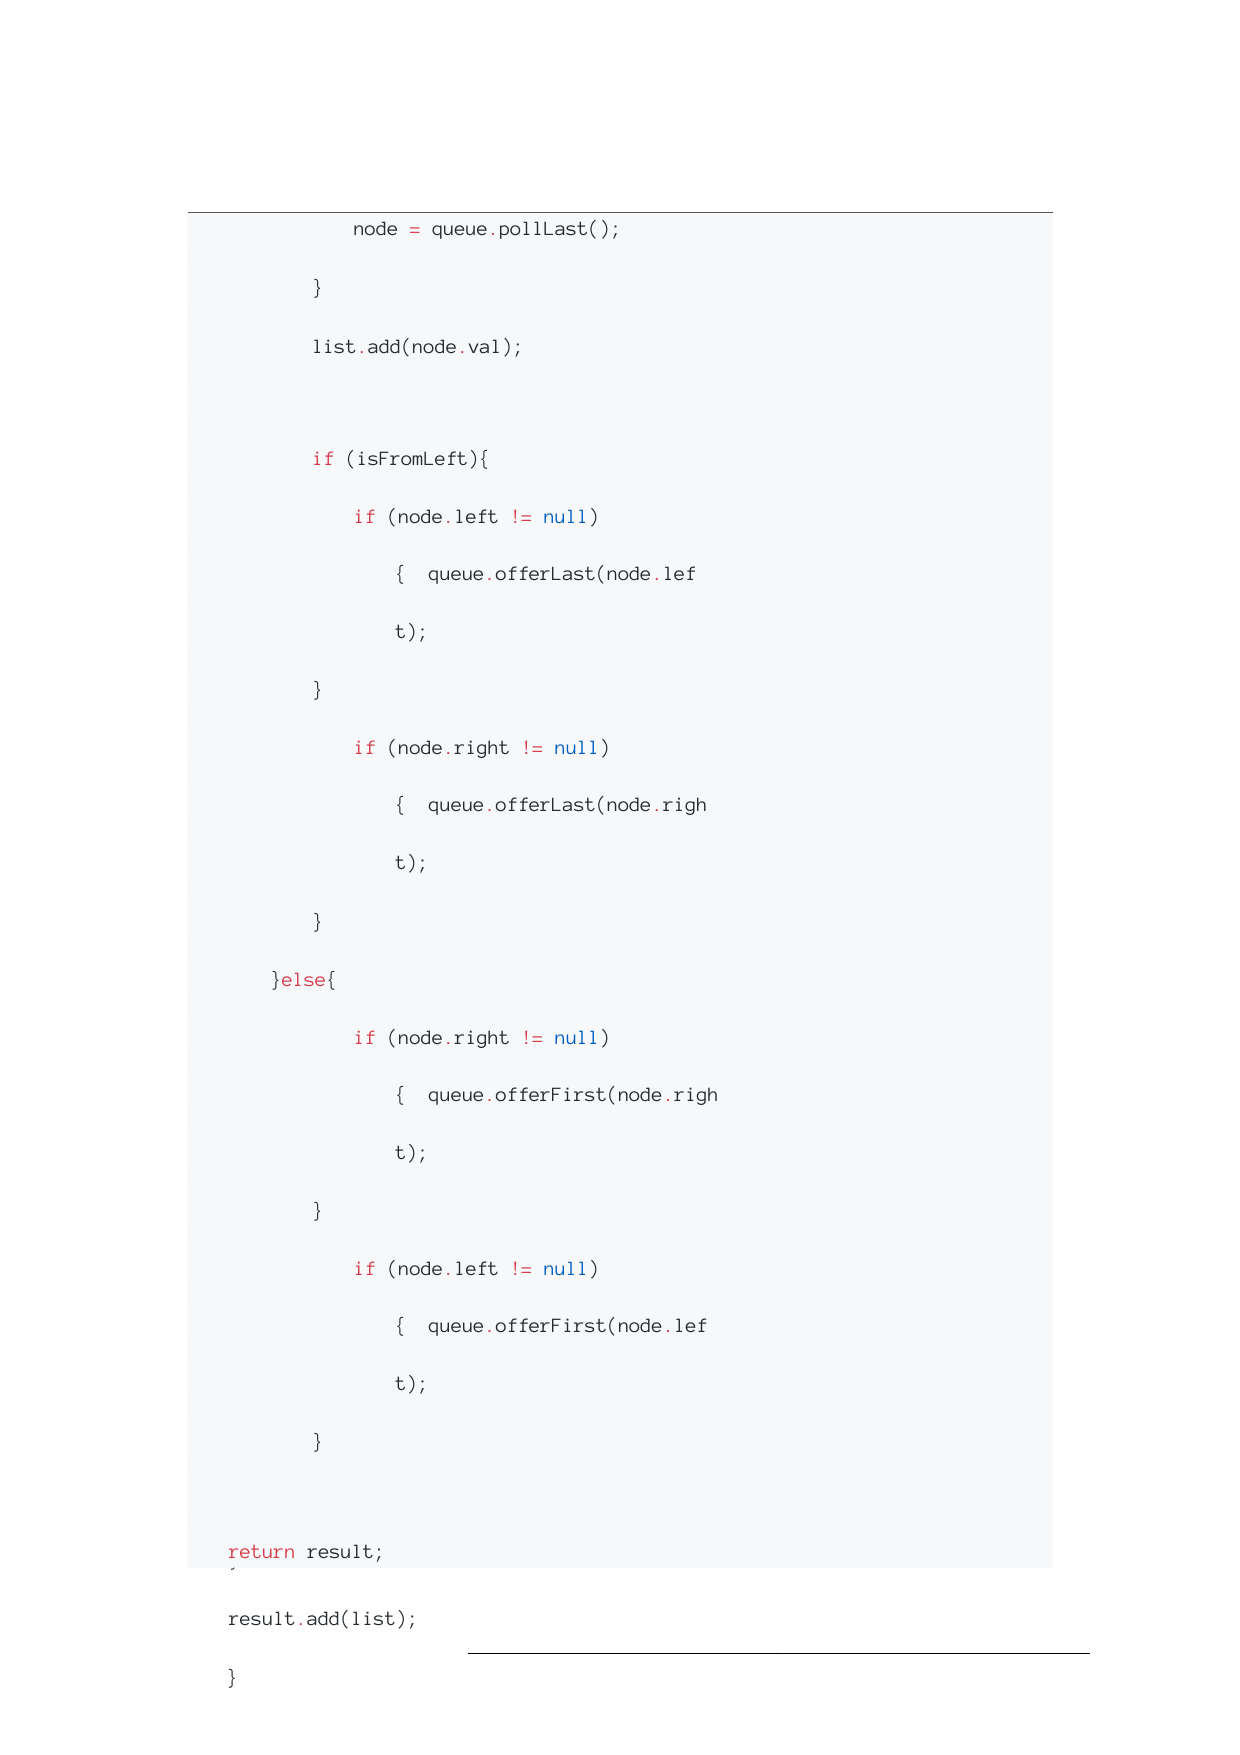

node = queue.pollLast();

}

list.add(node.val);

if (isFromLeft){
if (node.left != null){  queue.offerLast(node.left);

}
if (node.right != null){  queue.offerLast(node.right);

}

}else{
if (node.right != null){  queue.offerFirst(node.right);

}
if (node.left != null){  queue.offerFirst(node.left);

}

}

}

result.add(list);

}

return result;